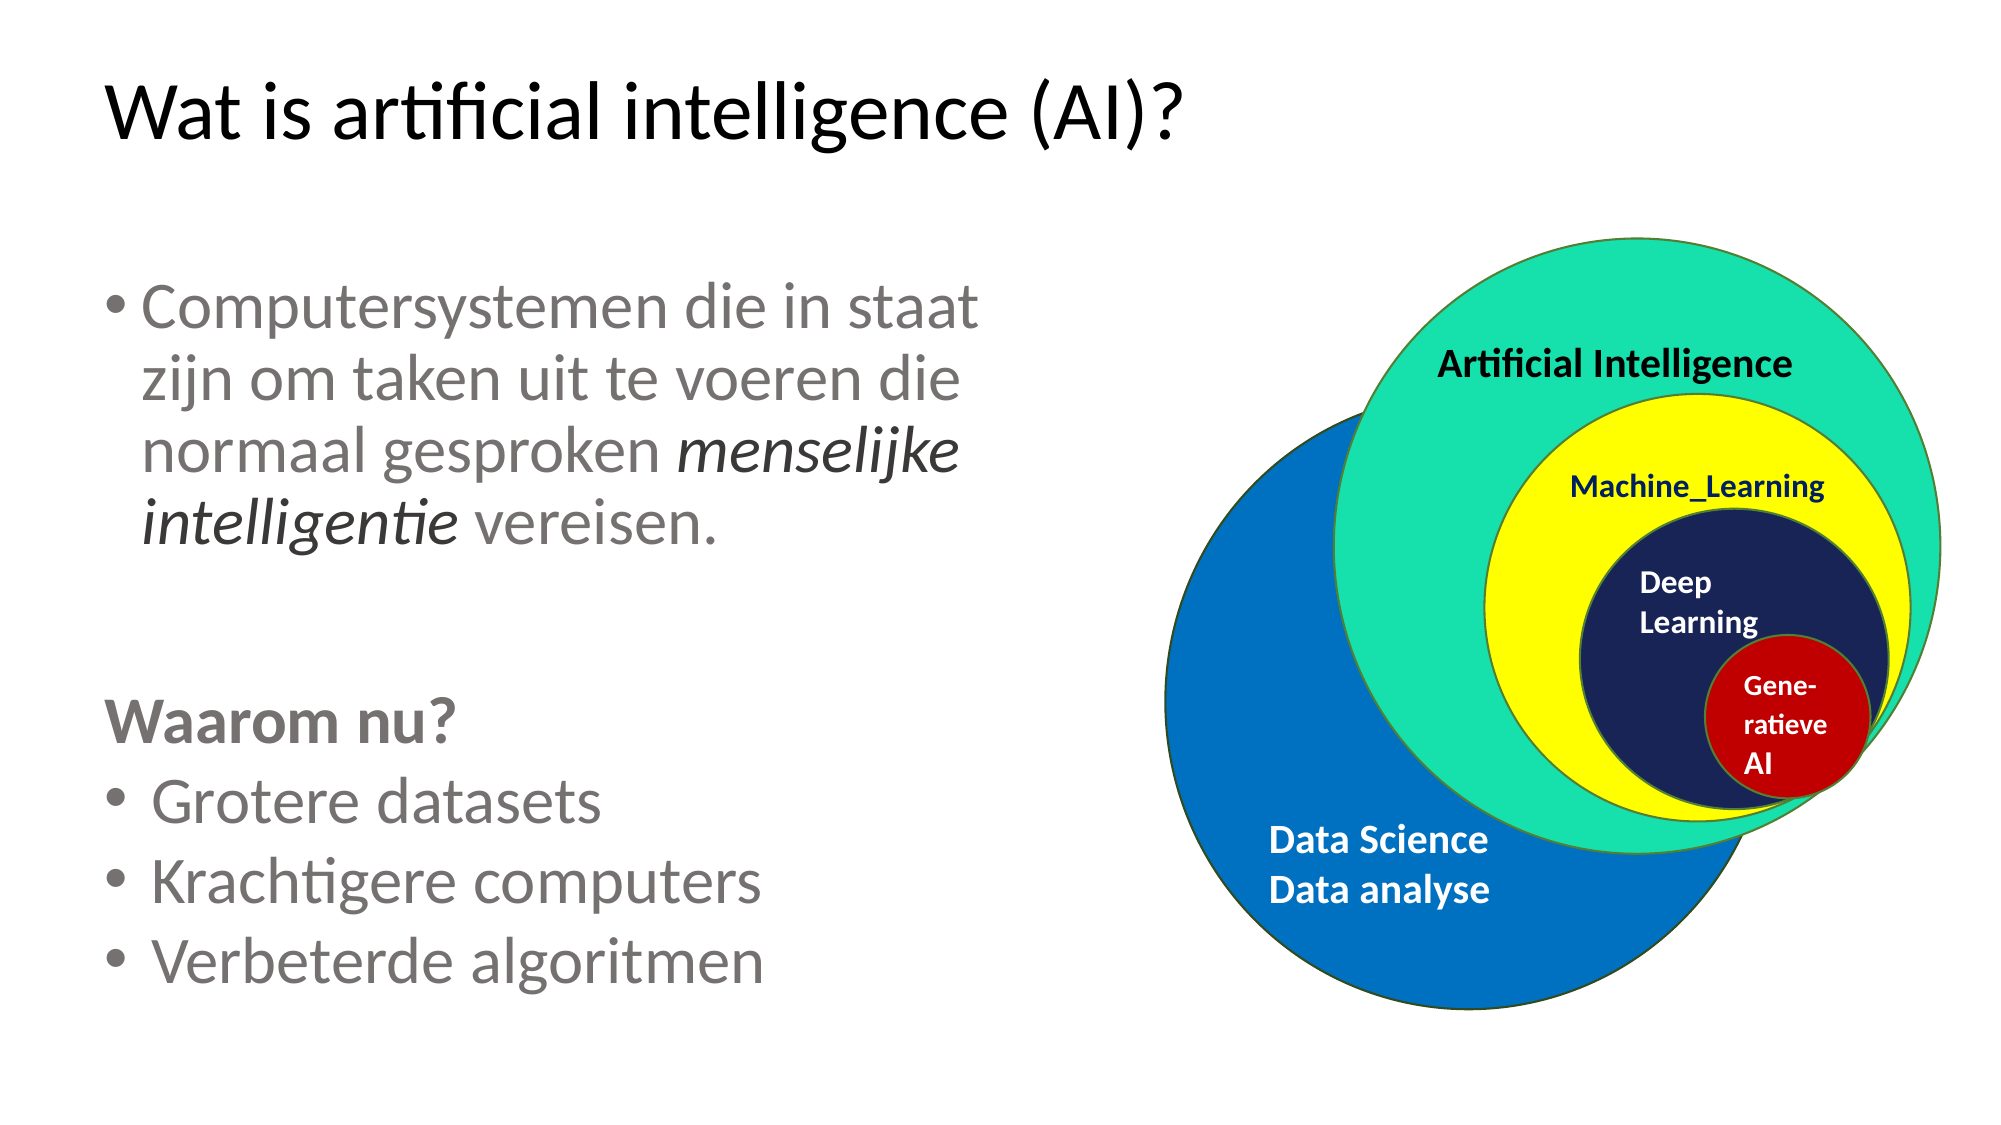

# Wat is artificial intelligence (AI)?
Artificial Intelligence
Computersystemen die in staat zijn om taken uit te voeren die normaal gesproken menselijke intelligentie vereisen.

Data Science
Data analyse
Machine_Learning
Deep Learning
Gene-ratieve
AI
Waarom nu?
Grotere datasets
Krachtigere computers
Verbeterde algoritmen